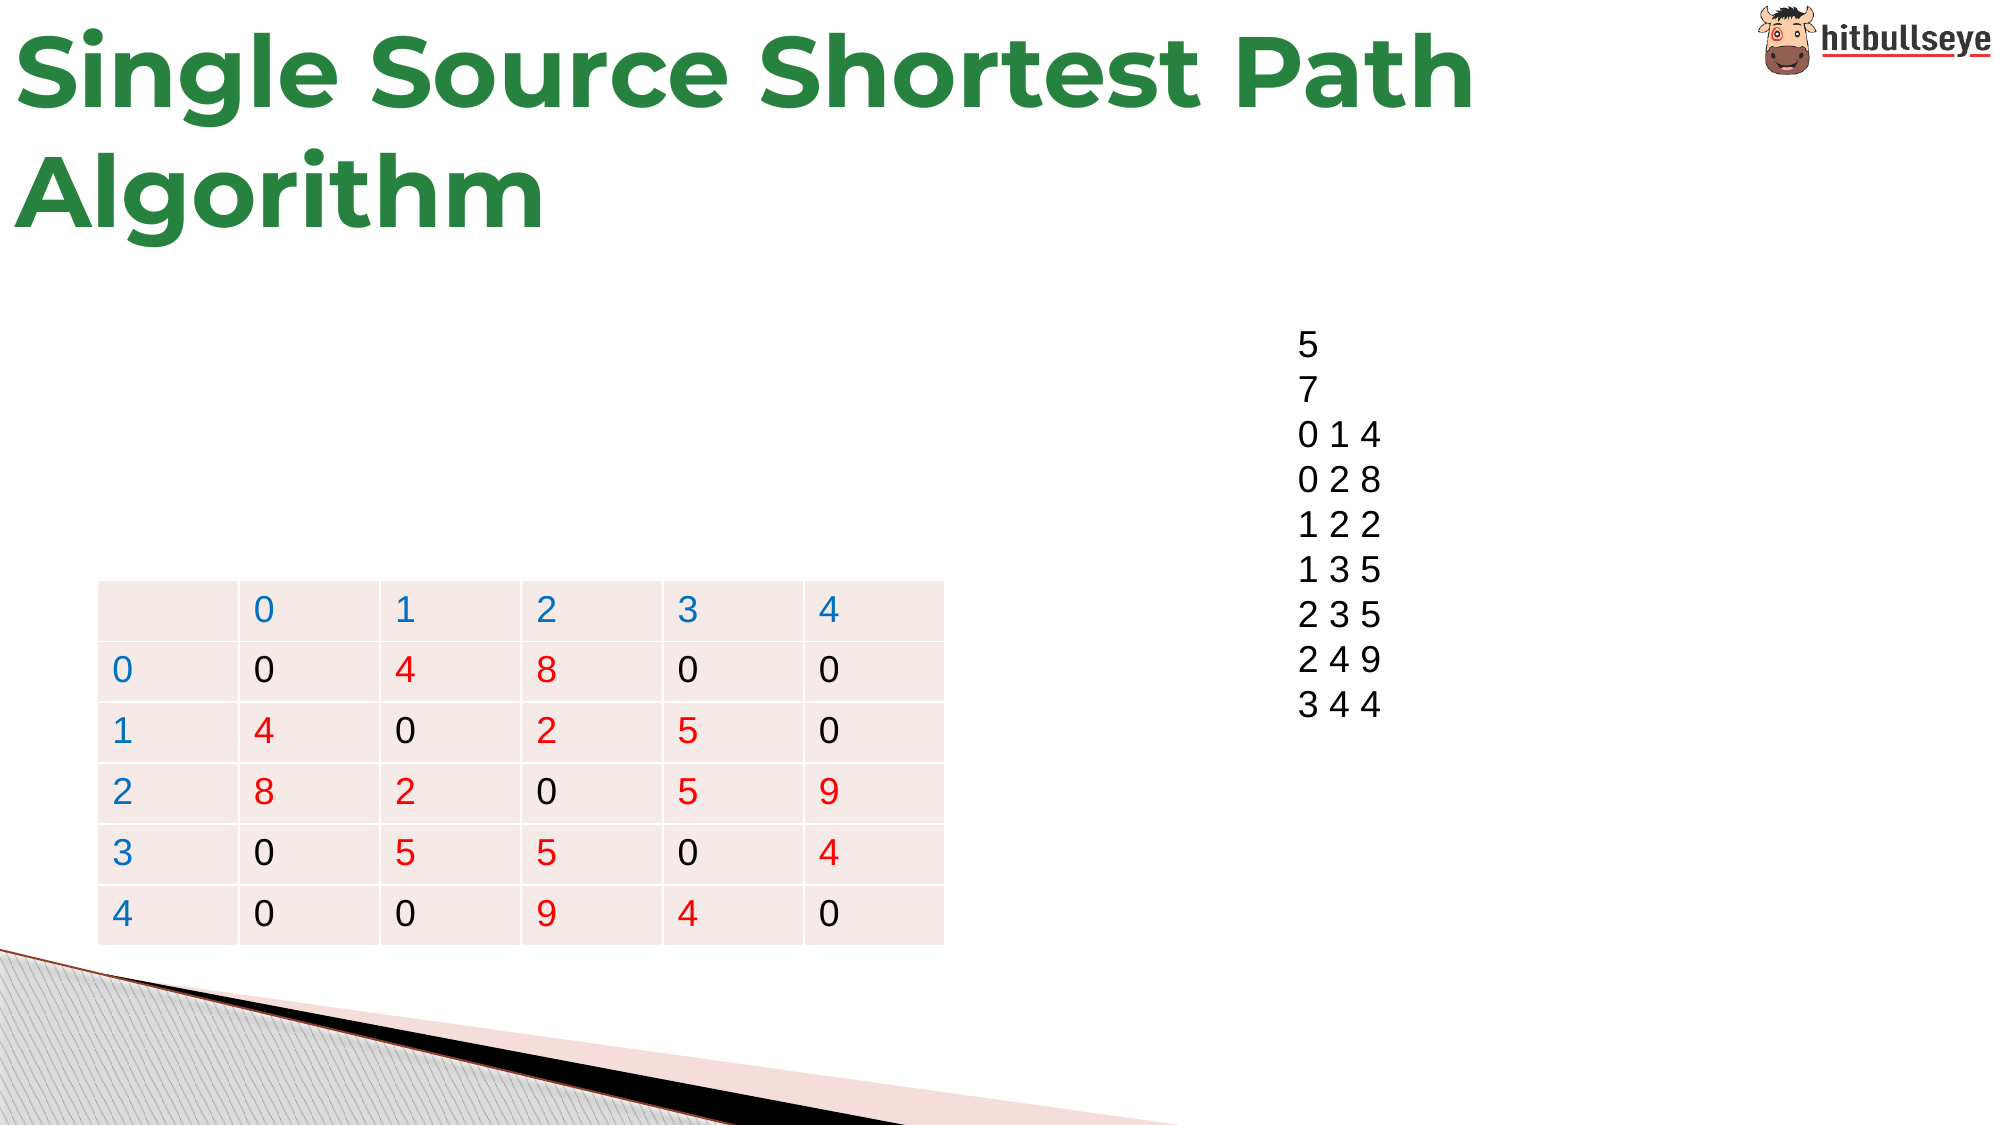

# Single Source Shortest Path Algorithm
5
7
0 1 4
0 2 8
1 2 2
1 3 5
2 3 5
2 4 9
3 4 4
|  | 0 | 1 | 2 | 3 | 4 |
| --- | --- | --- | --- | --- | --- |
| 0 | 0 | 4 | 8 | 0 | 0 |
| 1 | 4 | 0 | 2 | 5 | 0 |
| 2 | 8 | 2 | 0 | 5 | 9 |
| 3 | 0 | 5 | 5 | 0 | 4 |
| 4 | 0 | 0 | 9 | 4 | 0 |